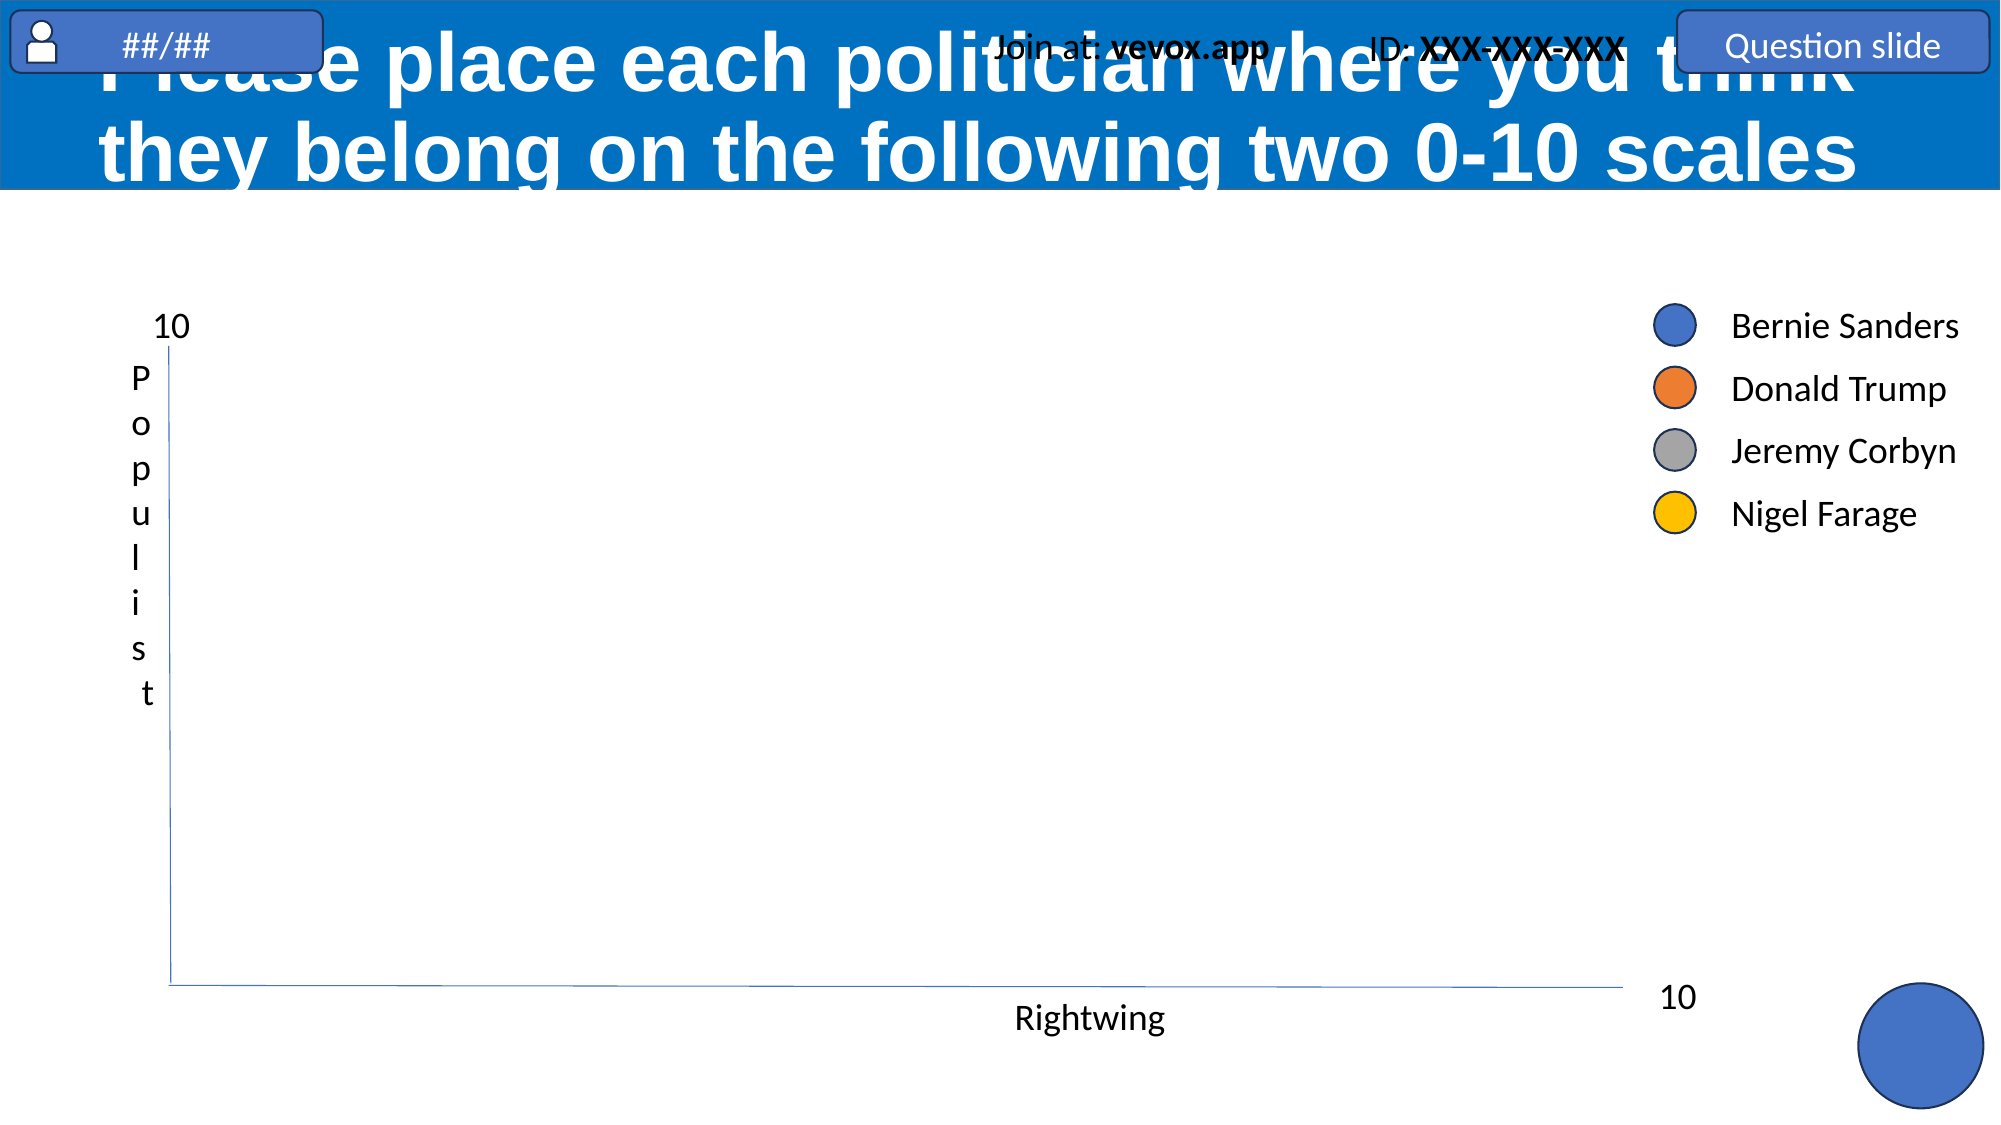

##/##
Question slide
Join at: vevox.app
# Please place each politician where you think they belong on the following two 0-10 scales
ID: XXX-XXX-XXX

10
Bernie Sanders

P
o
p
u
l
i
s
t
Donald Trump

Jeremy Corbyn

Nigel Farage

10

Rightwing